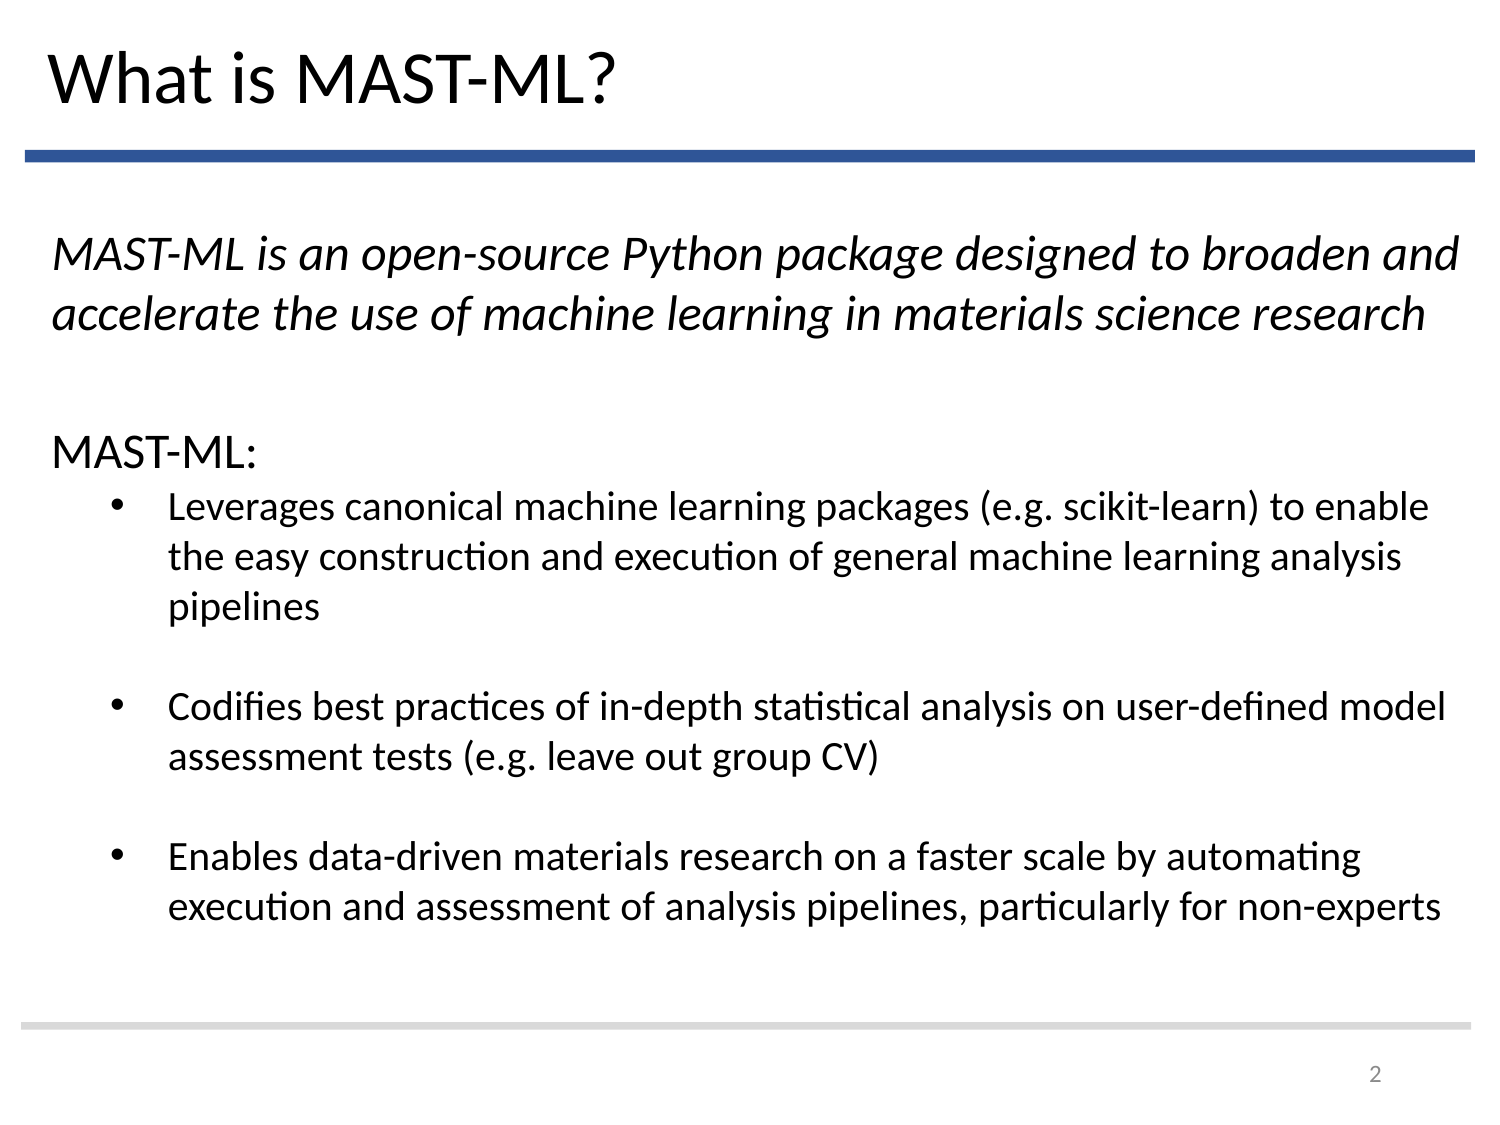

What is MAST-ML?

MAST-ML is an open-source Python package designed to broaden and accelerate the use of machine learning in materials science research
MAST-ML:
Leverages canonical machine learning packages (e.g. scikit-learn) to enable the easy construction and execution of general machine learning analysis pipelines

Codifies best practices of in-depth statistical analysis on user-defined model assessment tests (e.g. leave out group CV)

Enables data-driven materials research on a faster scale by automating execution and assessment of analysis pipelines, particularly for non-experts

2